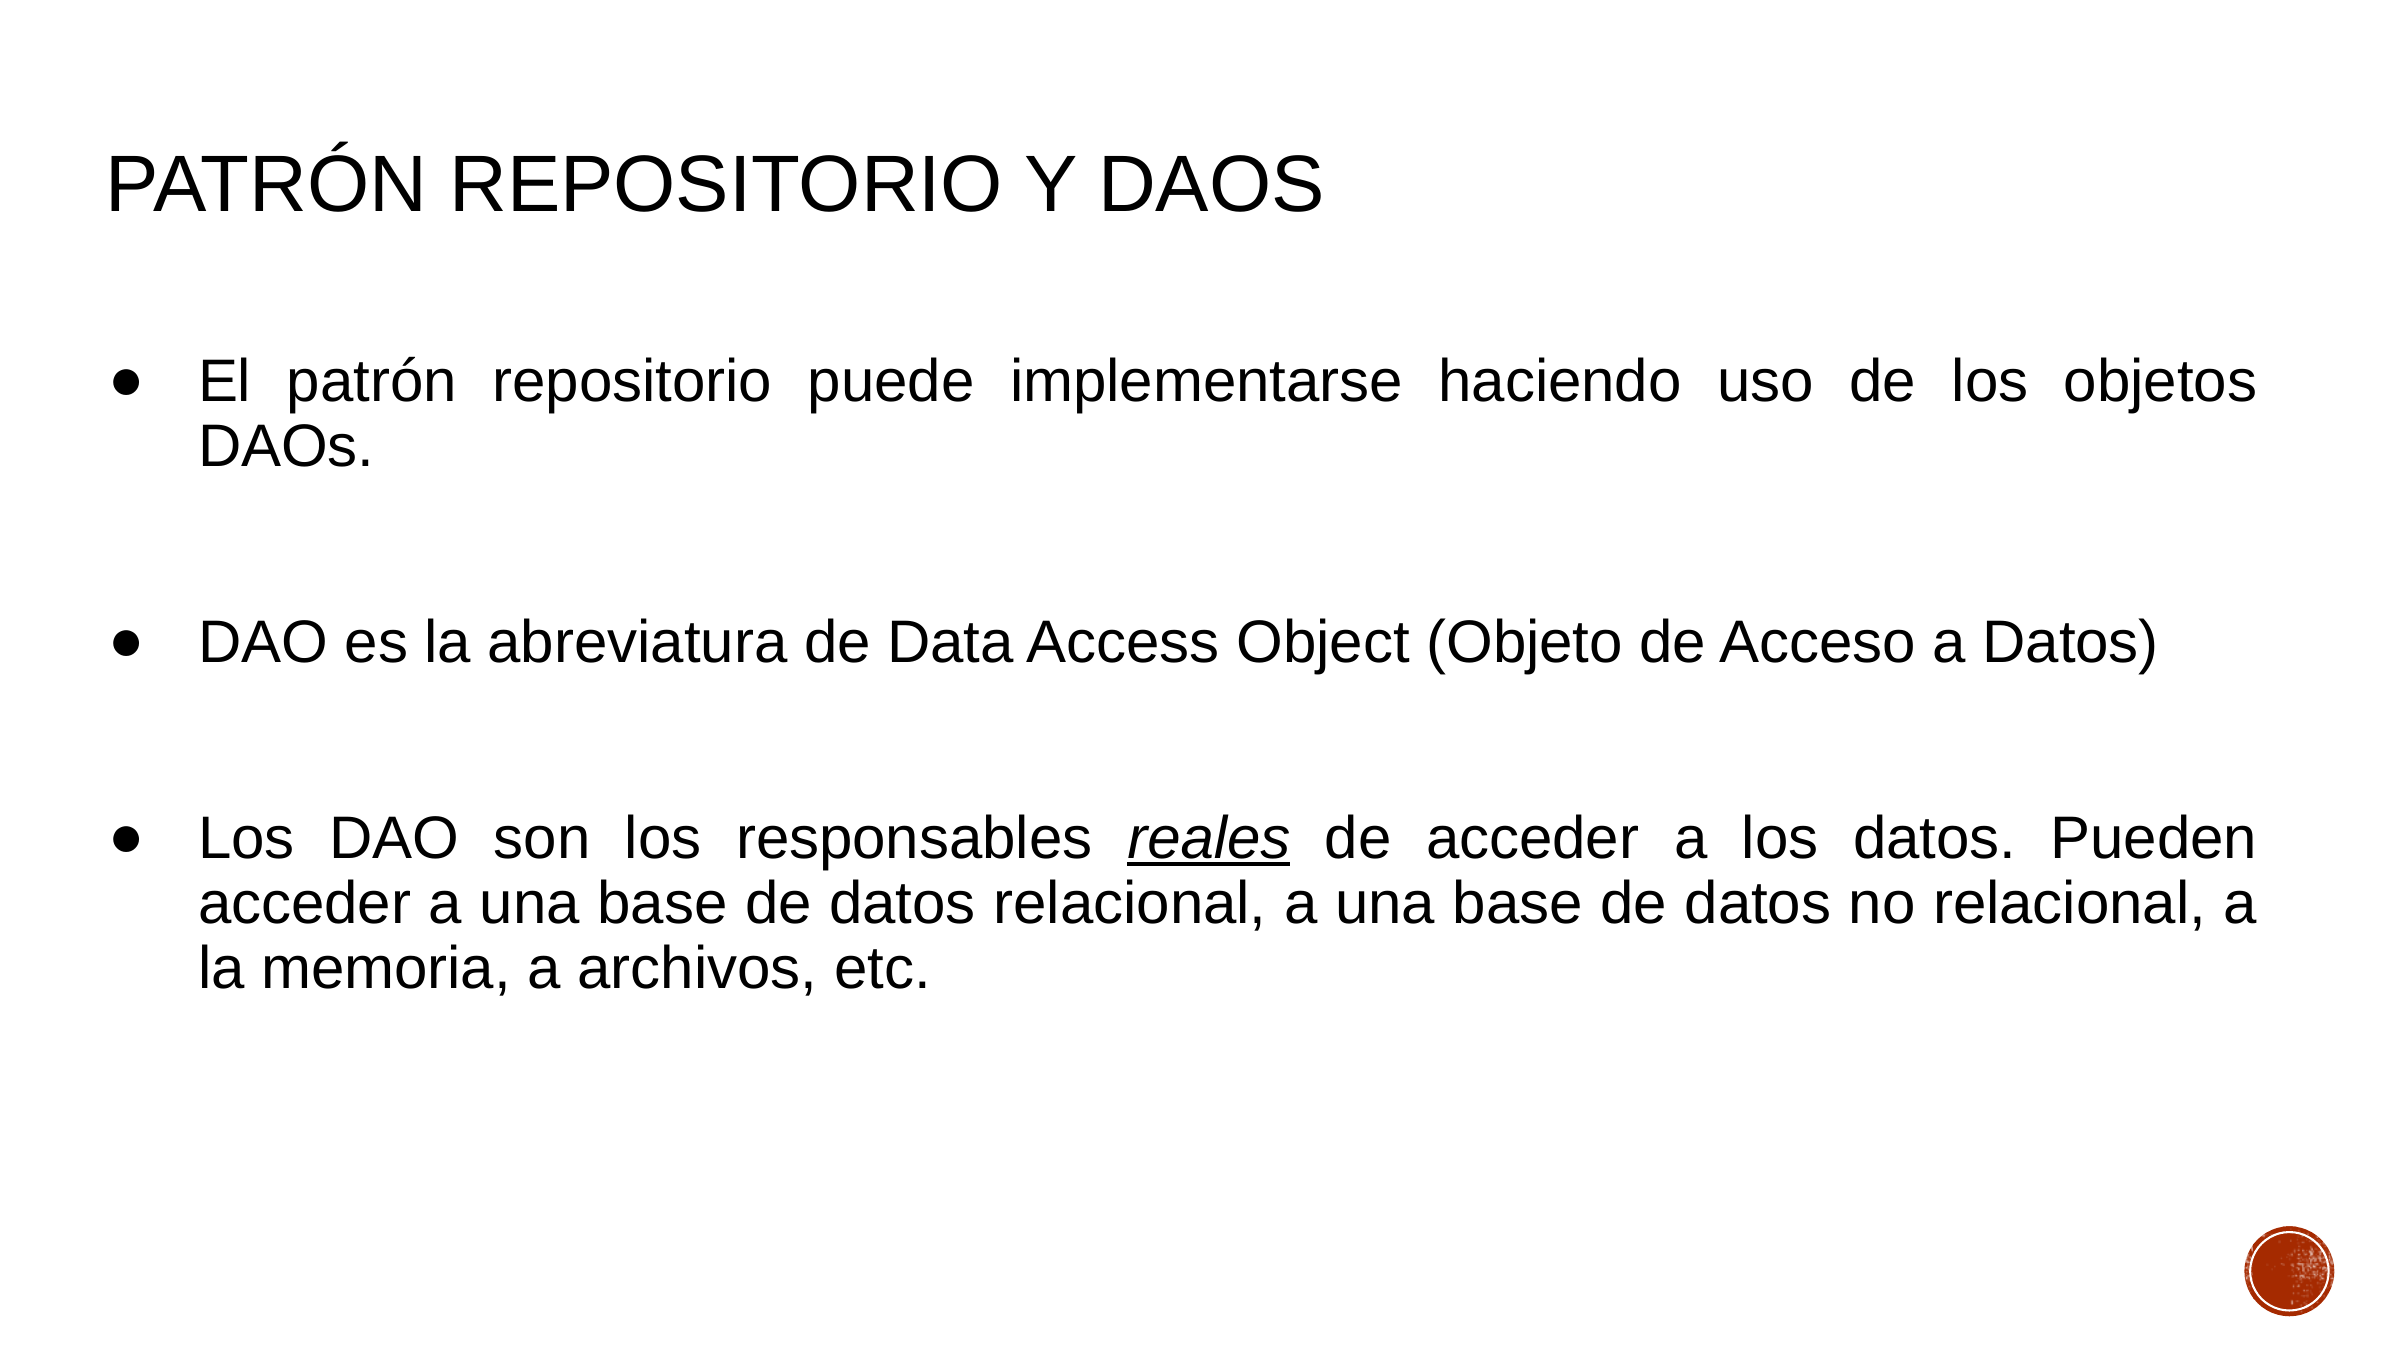

# Patrón Repositorio y DAOs
El patrón repositorio puede implementarse haciendo uso de los objetos DAOs.

DAO es la abreviatura de Data Access Object (Objeto de Acceso a Datos)

Los DAO son los responsables reales de acceder a los datos. Pueden acceder a una base de datos relacional, a una base de datos no relacional, a la memoria, a archivos, etc.